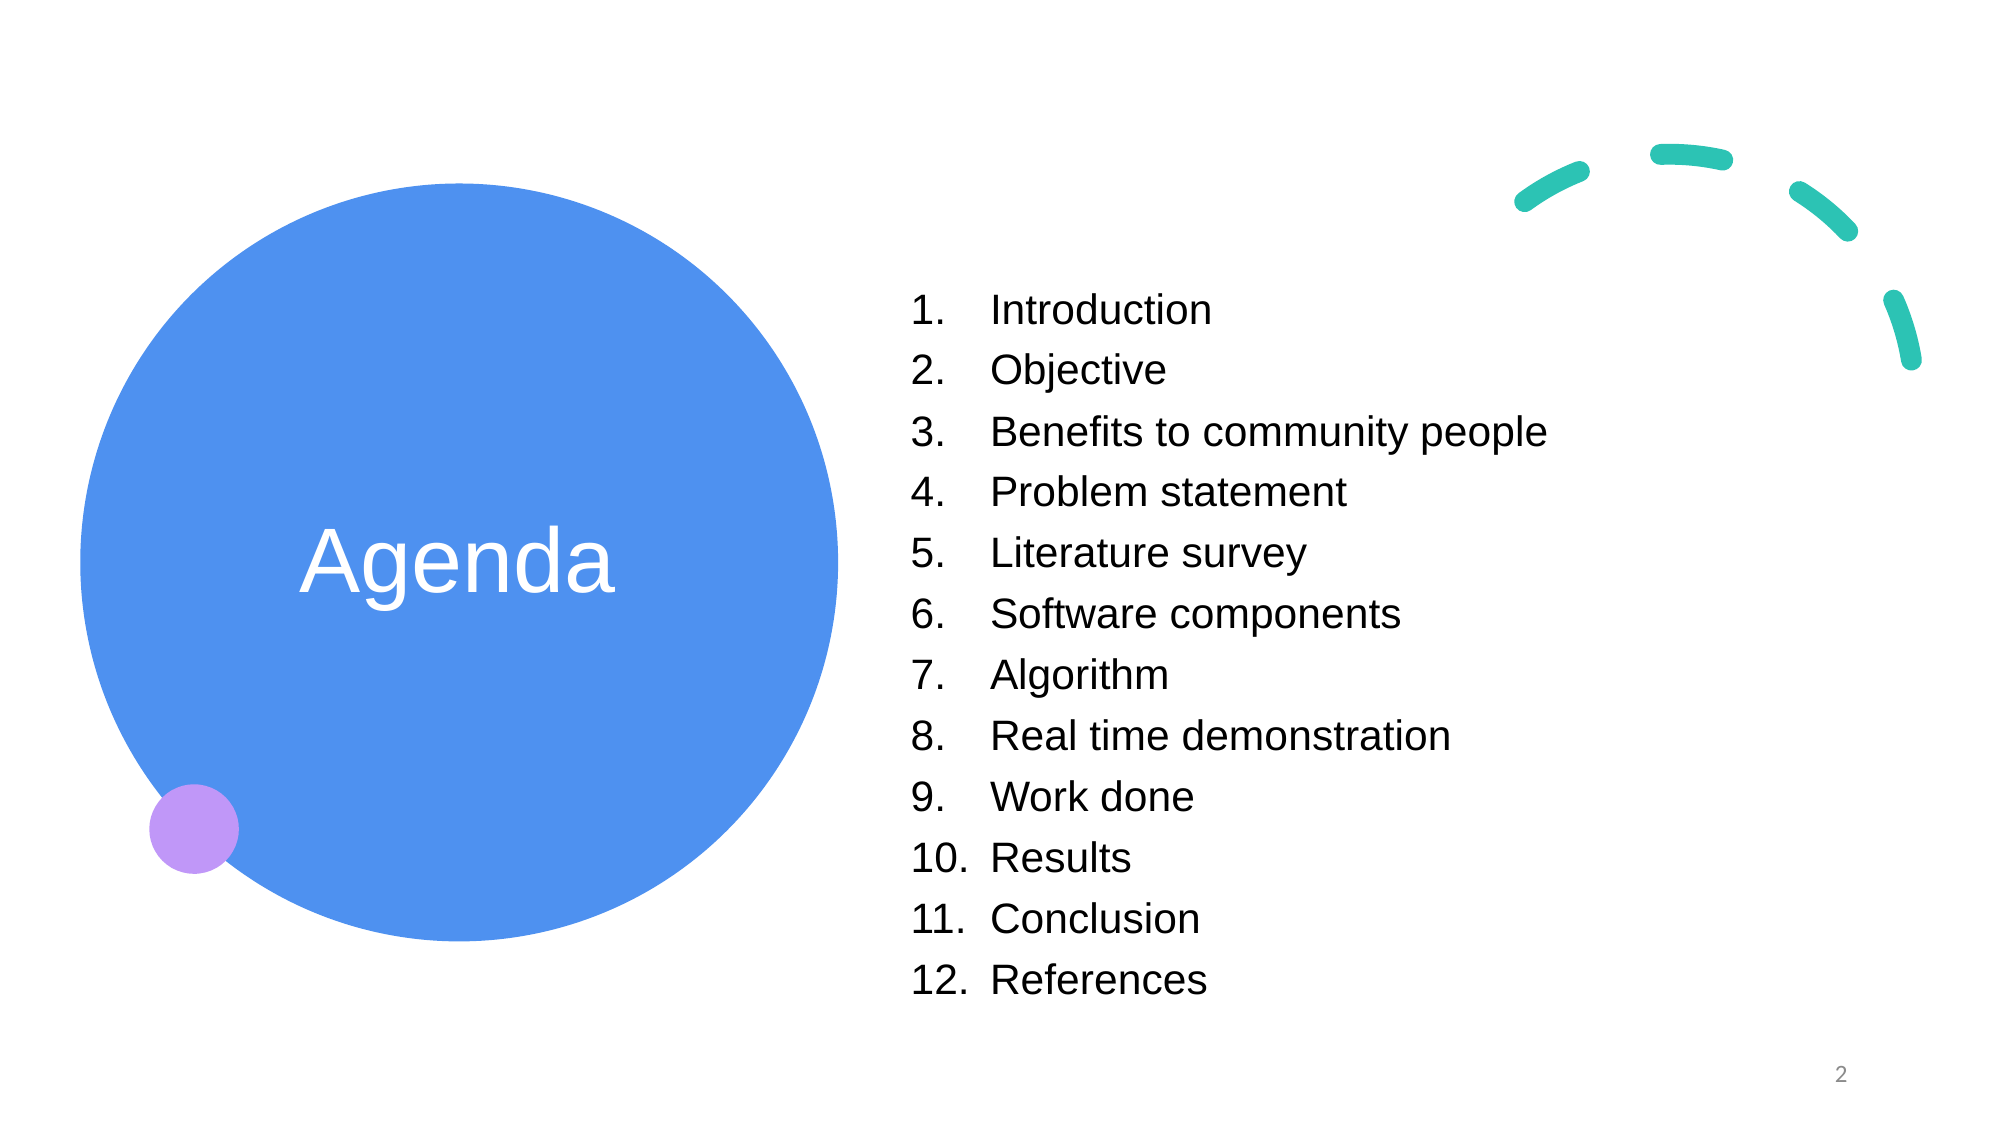

Introduction
Objective
Benefits to community people
Problem statement
Literature survey
Software components
Algorithm
Real time demonstration
Work done
Results
Conclusion
References

# Agenda
2